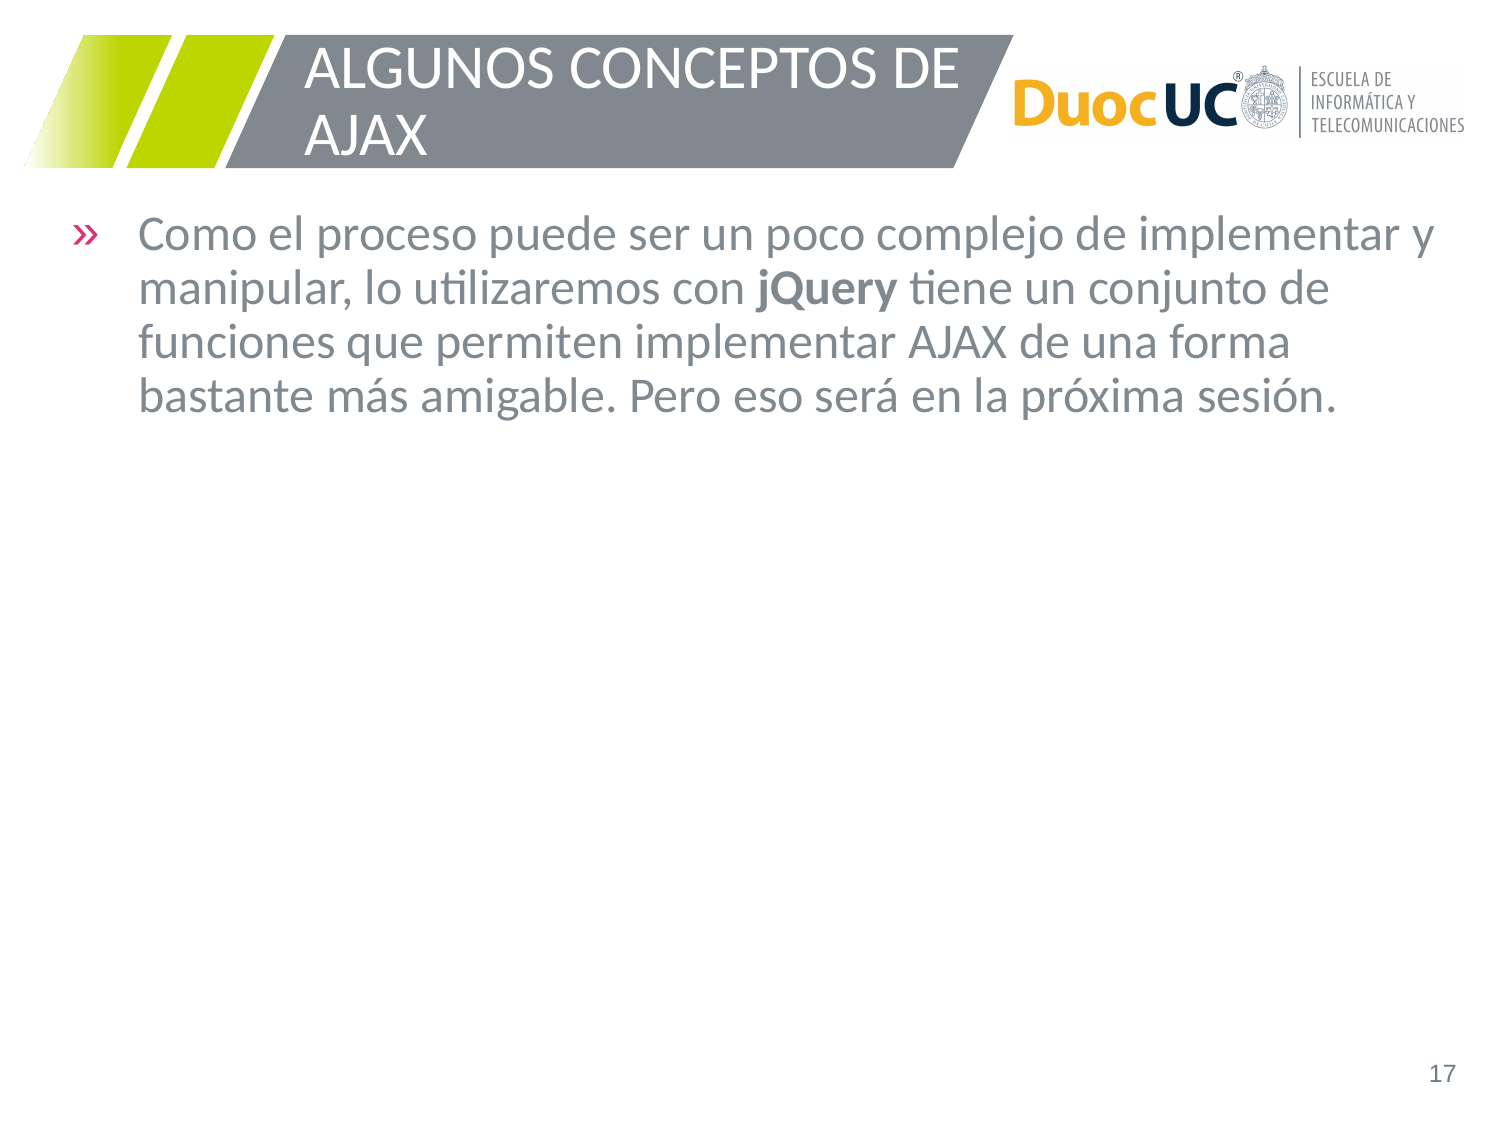

# ALGUNOS CONCEPTOS DE AJAX
Como el proceso puede ser un poco complejo de implementar y manipular, lo utilizaremos con jQuery tiene un conjunto de funciones que permiten implementar AJAX de una forma bastante más amigable. Pero eso será en la próxima sesión.